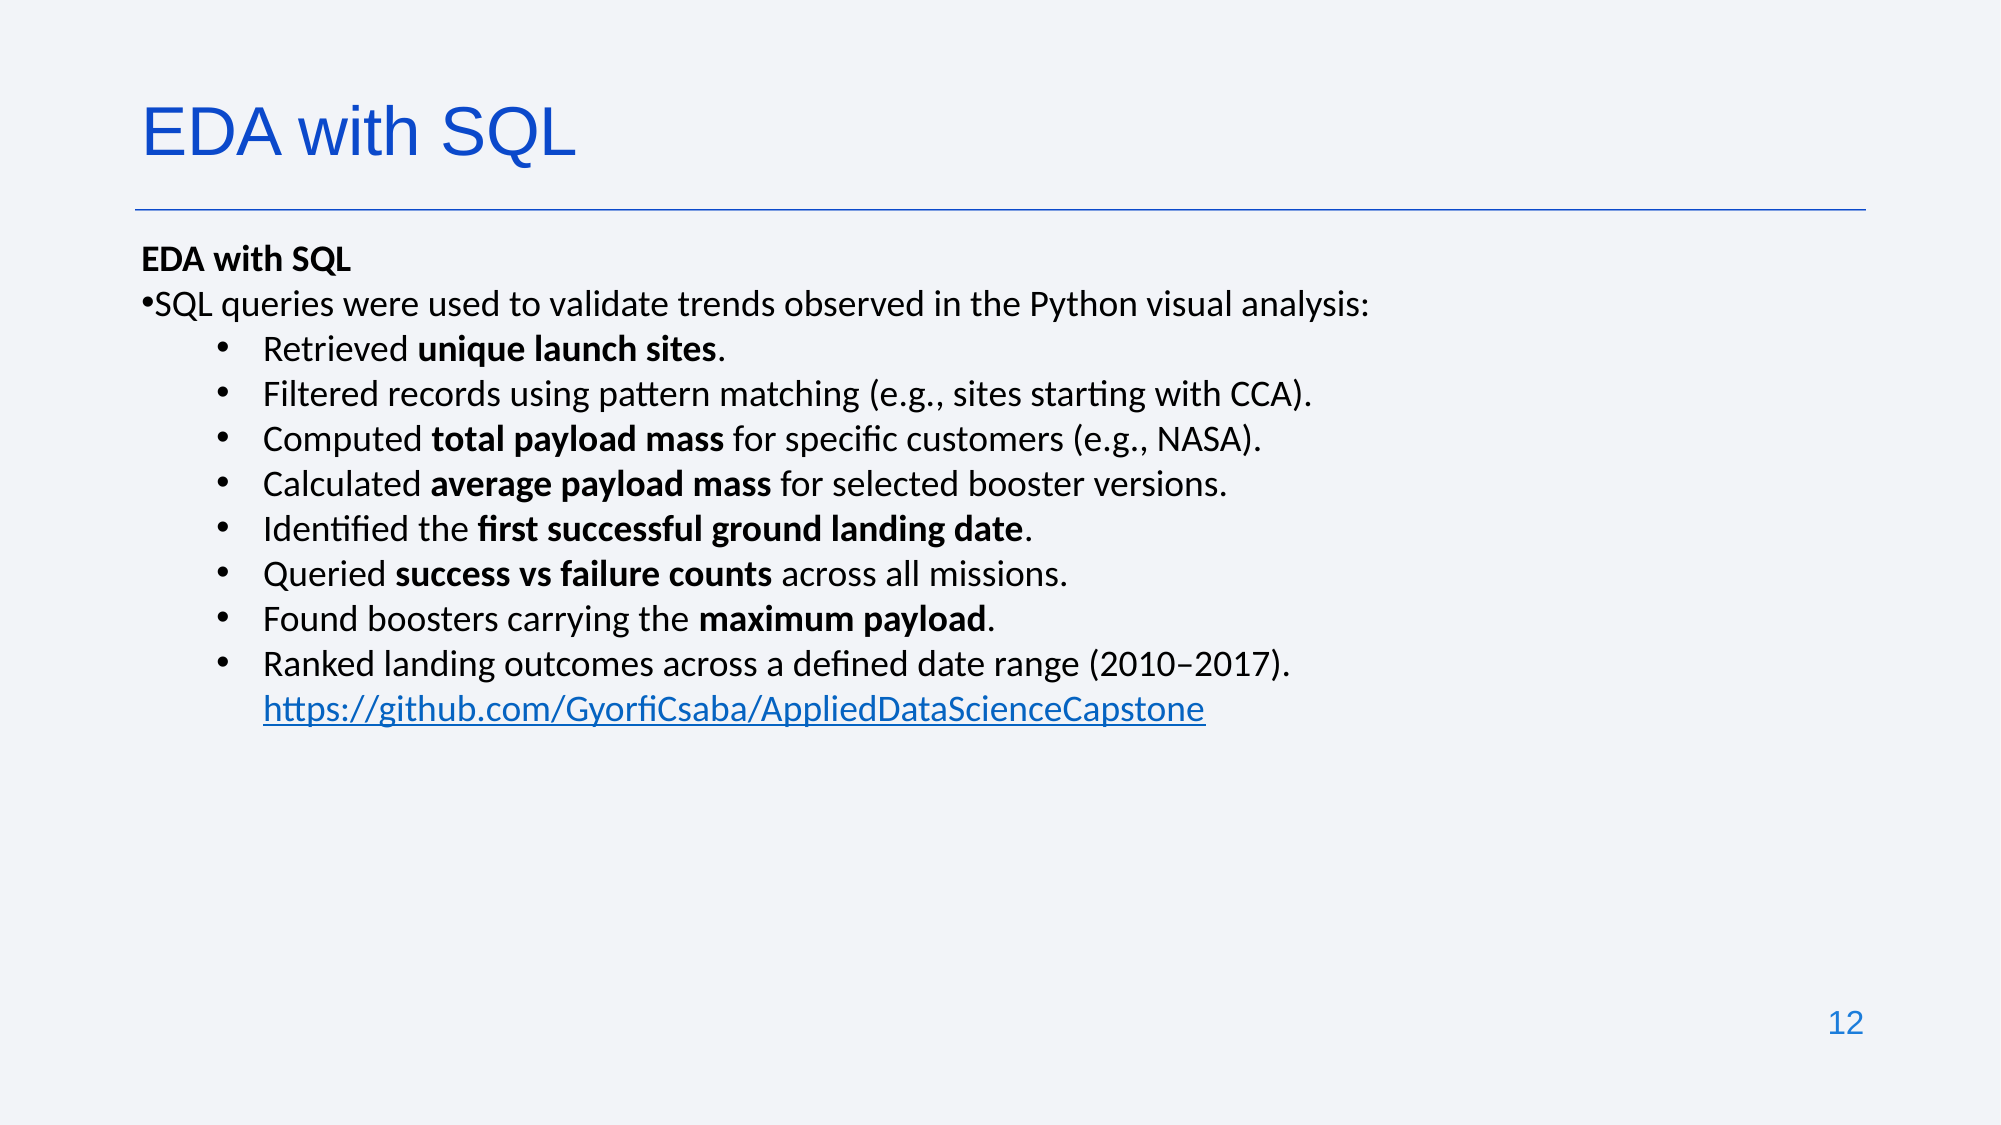

EDA with SQL
EDA with SQL
SQL queries were used to validate trends observed in the Python visual analysis:
Retrieved unique launch sites.
Filtered records using pattern matching (e.g., sites starting with CCA).
Computed total payload mass for specific customers (e.g., NASA).
Calculated average payload mass for selected booster versions.
Identified the first successful ground landing date.
Queried success vs failure counts across all missions.
Found boosters carrying the maximum payload.
Ranked landing outcomes across a defined date range (2010–2017).
https://github.com/GyorfiCsaba/AppliedDataScienceCapstone

12